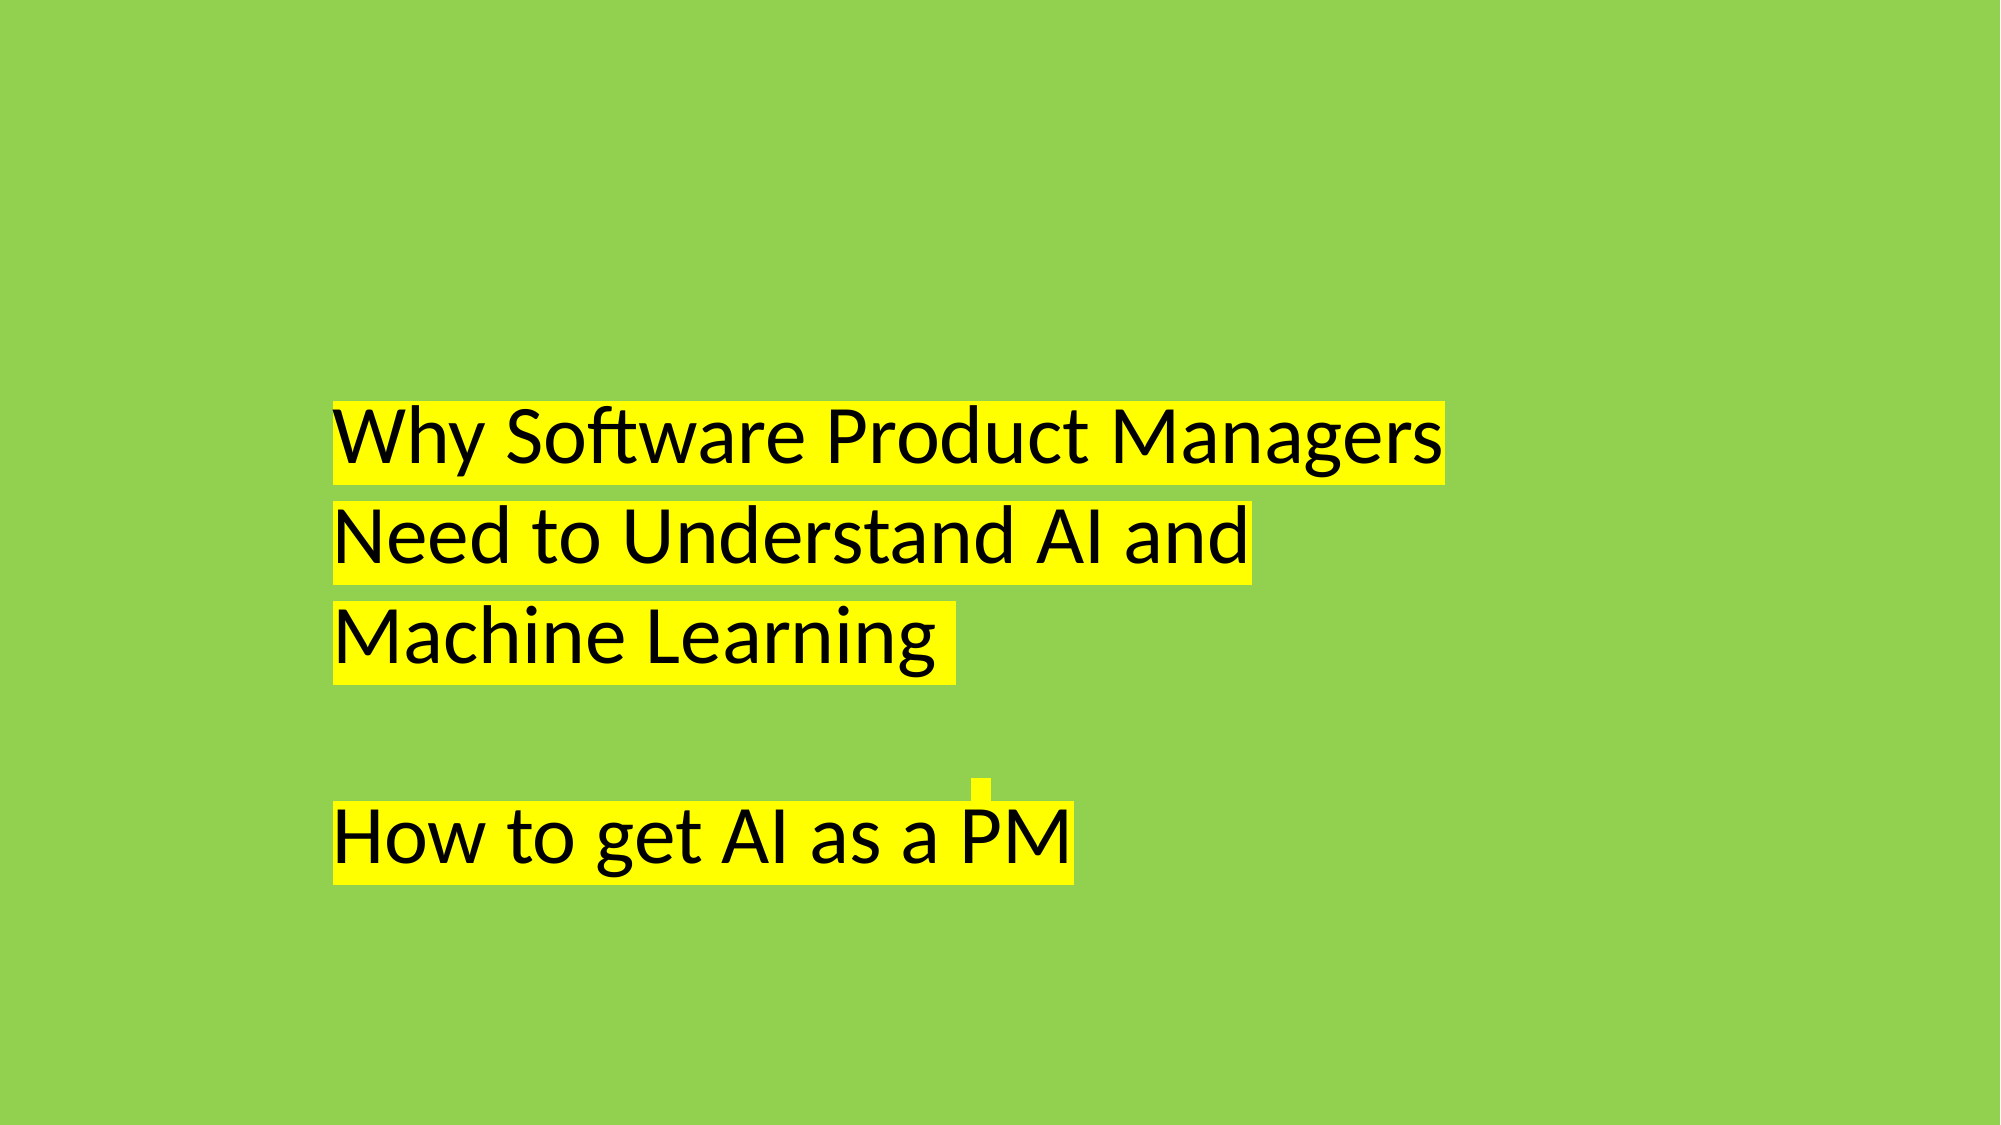

#
Why Software Product Managers Need to Understand AI and Machine Learning

How to get AI as a PM